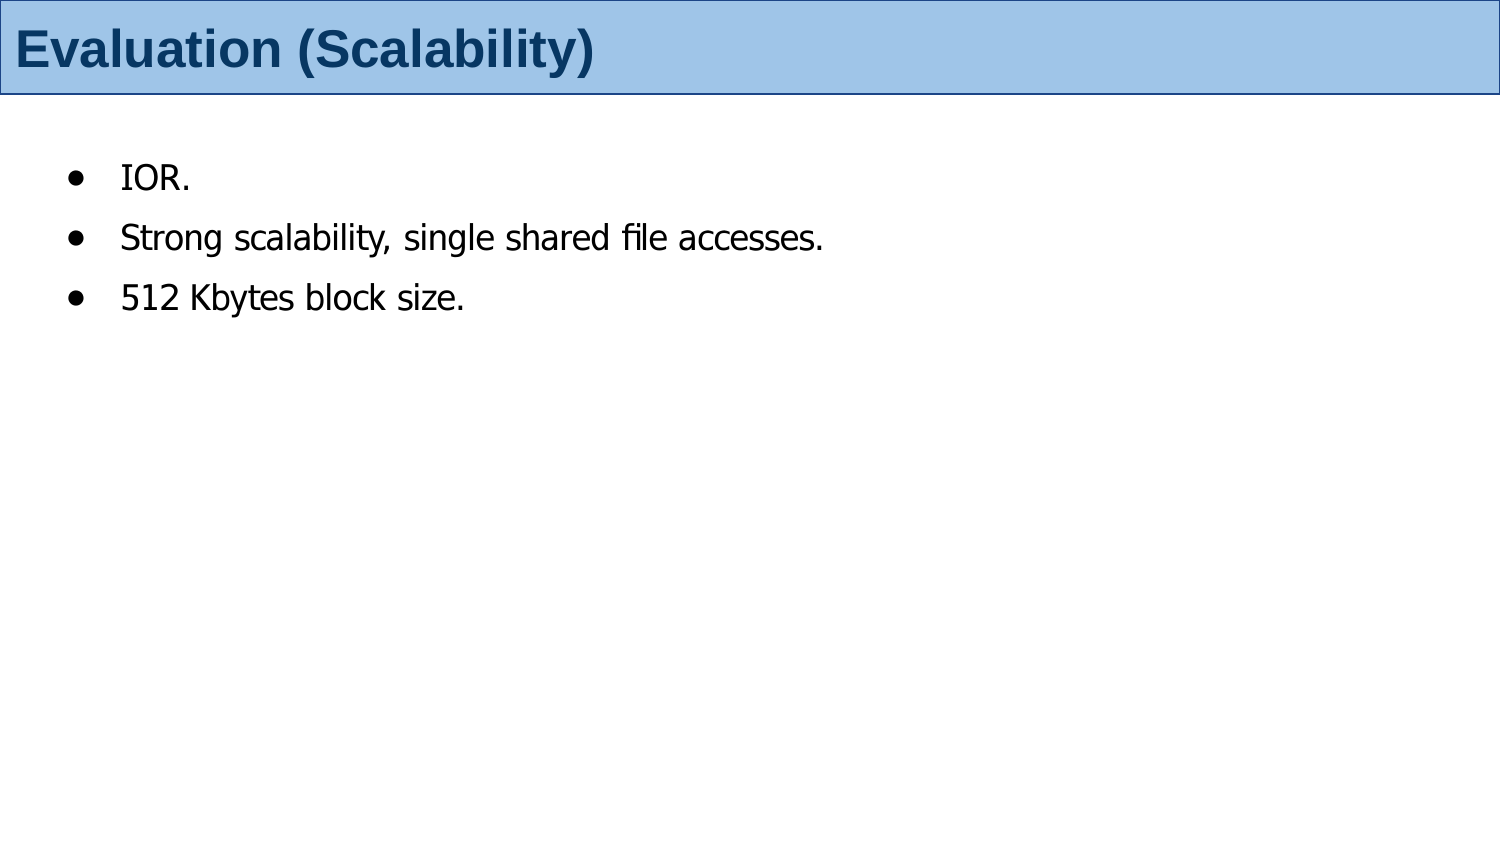

# Evaluation (Scalability)
IOR.
Strong scalability, single shared file accesses.
512 Kbytes block size.